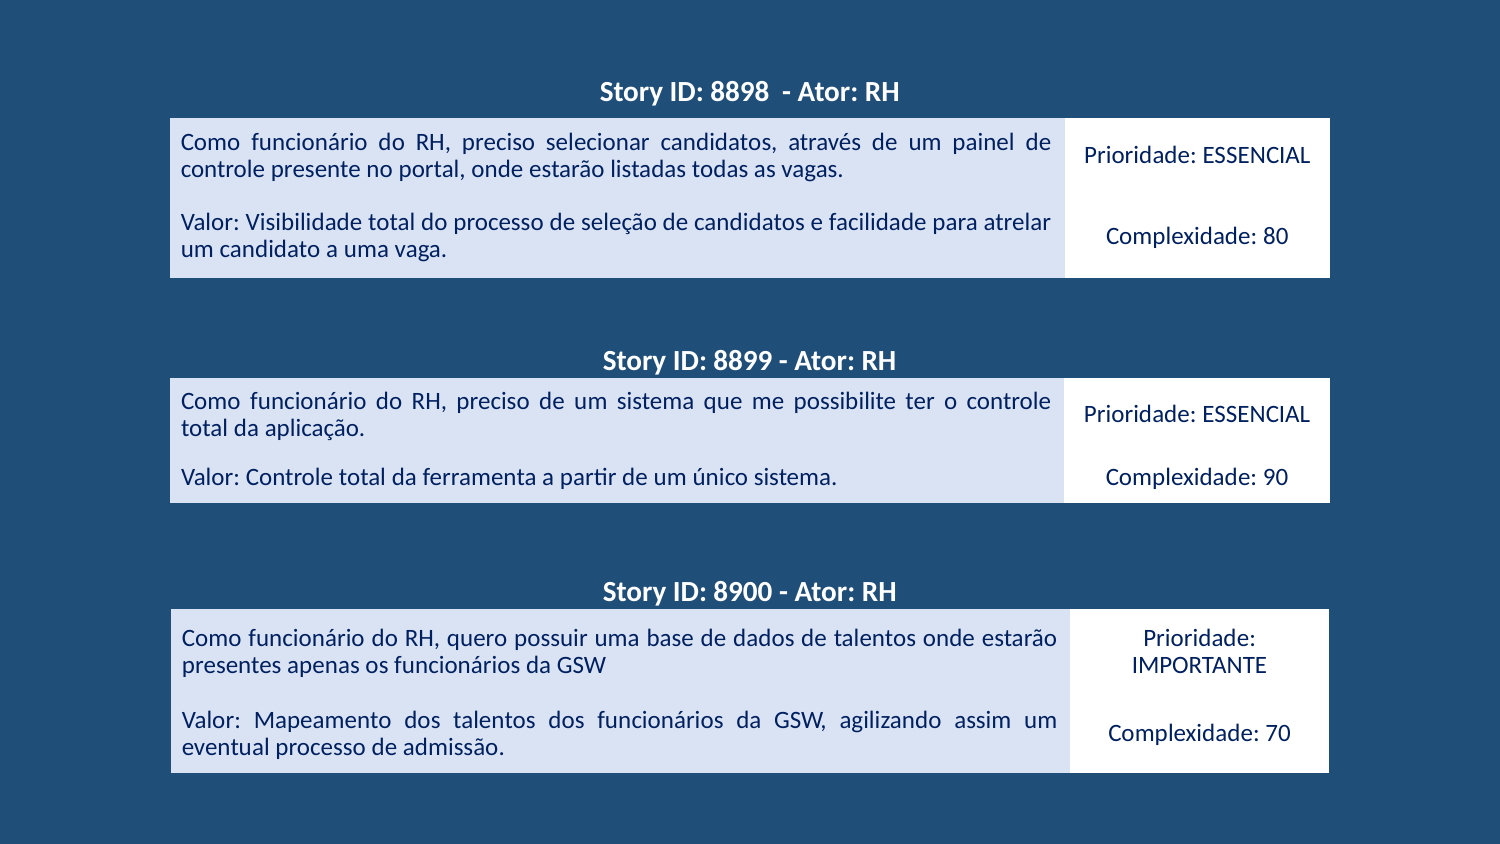

| Story ID: 8898 - Ator: RH |  |
| --- | --- |
| Como funcionário do RH, preciso selecionar candidatos, através de um painel de controle presente no portal, onde estarão listadas todas as vagas. | Prioridade: ESSENCIAL |
| Valor: Visibilidade total do processo de seleção de candidatos e facilidade para atrelar um candidato a uma vaga. | Complexidade: 80 |

| Story ID: 8899 - Ator: RH |  |
| --- | --- |
| Como funcionário do RH, preciso de um sistema que me possibilite ter o controle total da aplicação. | Prioridade: ESSENCIAL |
| Valor: Controle total da ferramenta a partir de um único sistema. | Complexidade: 90 |
| Story ID: 8900 - Ator: RH |  |
| --- | --- |
| Como funcionário do RH, quero possuir uma base de dados de talentos onde estarão presentes apenas os funcionários da GSW | Prioridade: IMPORTANTE |
| Valor: Mapeamento dos talentos dos funcionários da GSW, agilizando assim um eventual processo de admissão. | Complexidade: 70 |